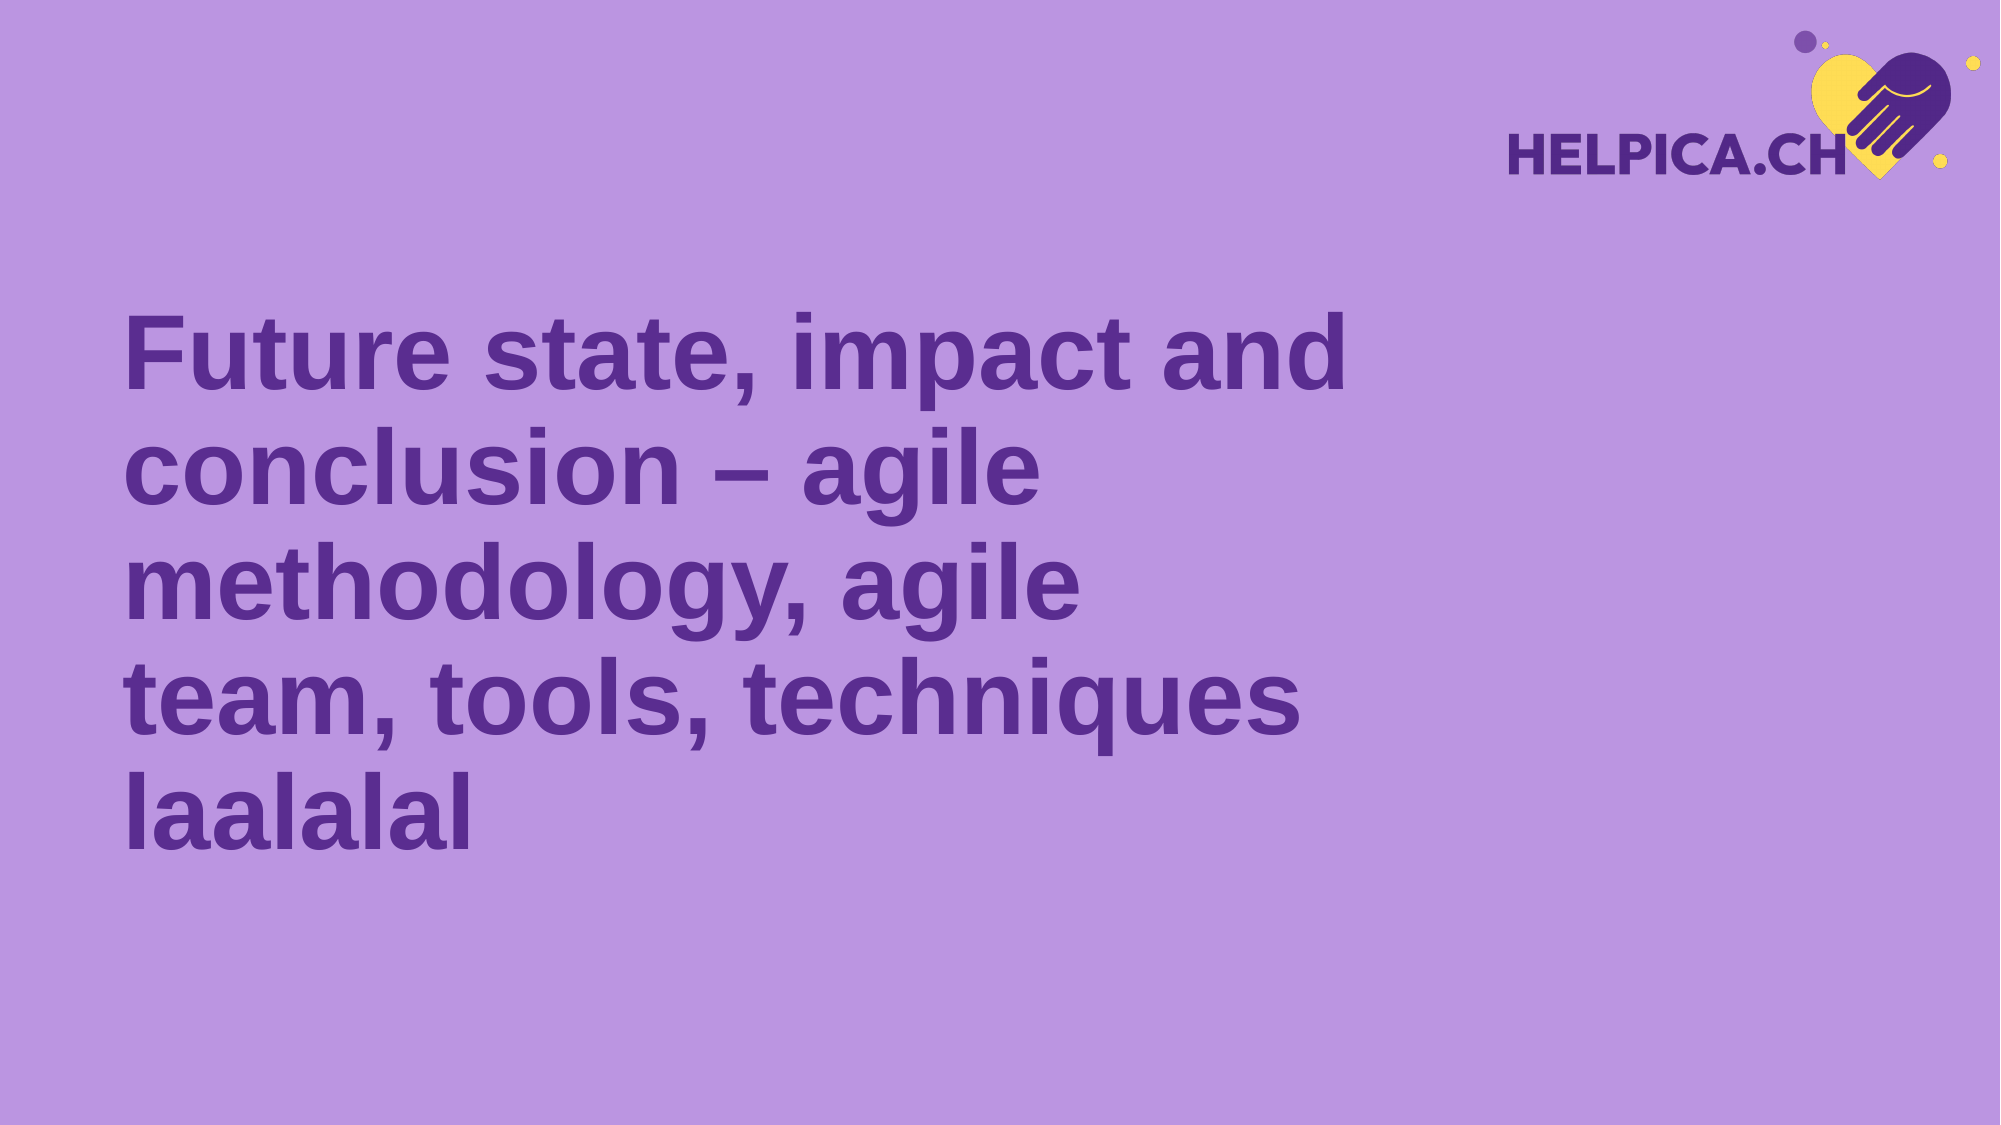

# Future state, impact and conclusion – agile methodology, agile team, tools, techniques laalalal